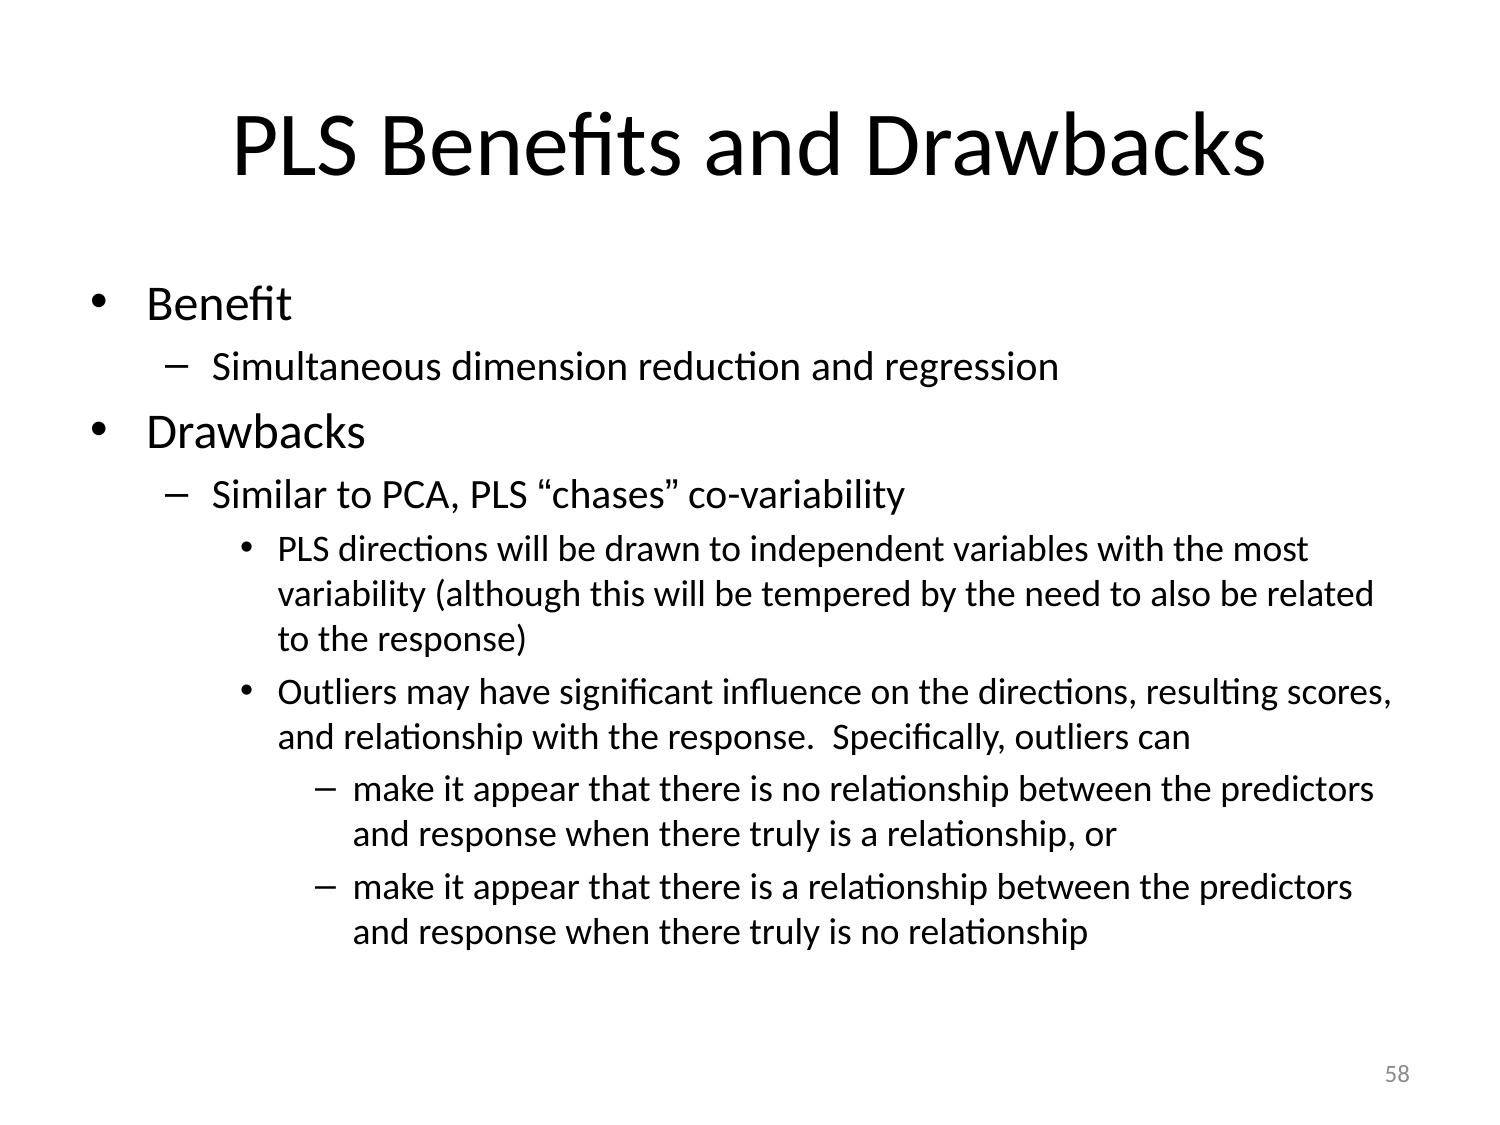

# PLS Benefits and Drawbacks
Benefit
Simultaneous dimension reduction and regression
Drawbacks
Similar to PCA, PLS “chases” co-variability
PLS directions will be drawn to independent variables with the most variability (although this will be tempered by the need to also be related to the response)
Outliers may have significant influence on the directions, resulting scores, and relationship with the response.  Specifically, outliers can
make it appear that there is no relationship between the predictors and response when there truly is a relationship, or
make it appear that there is a relationship between the predictors and response when there truly is no relationship
58